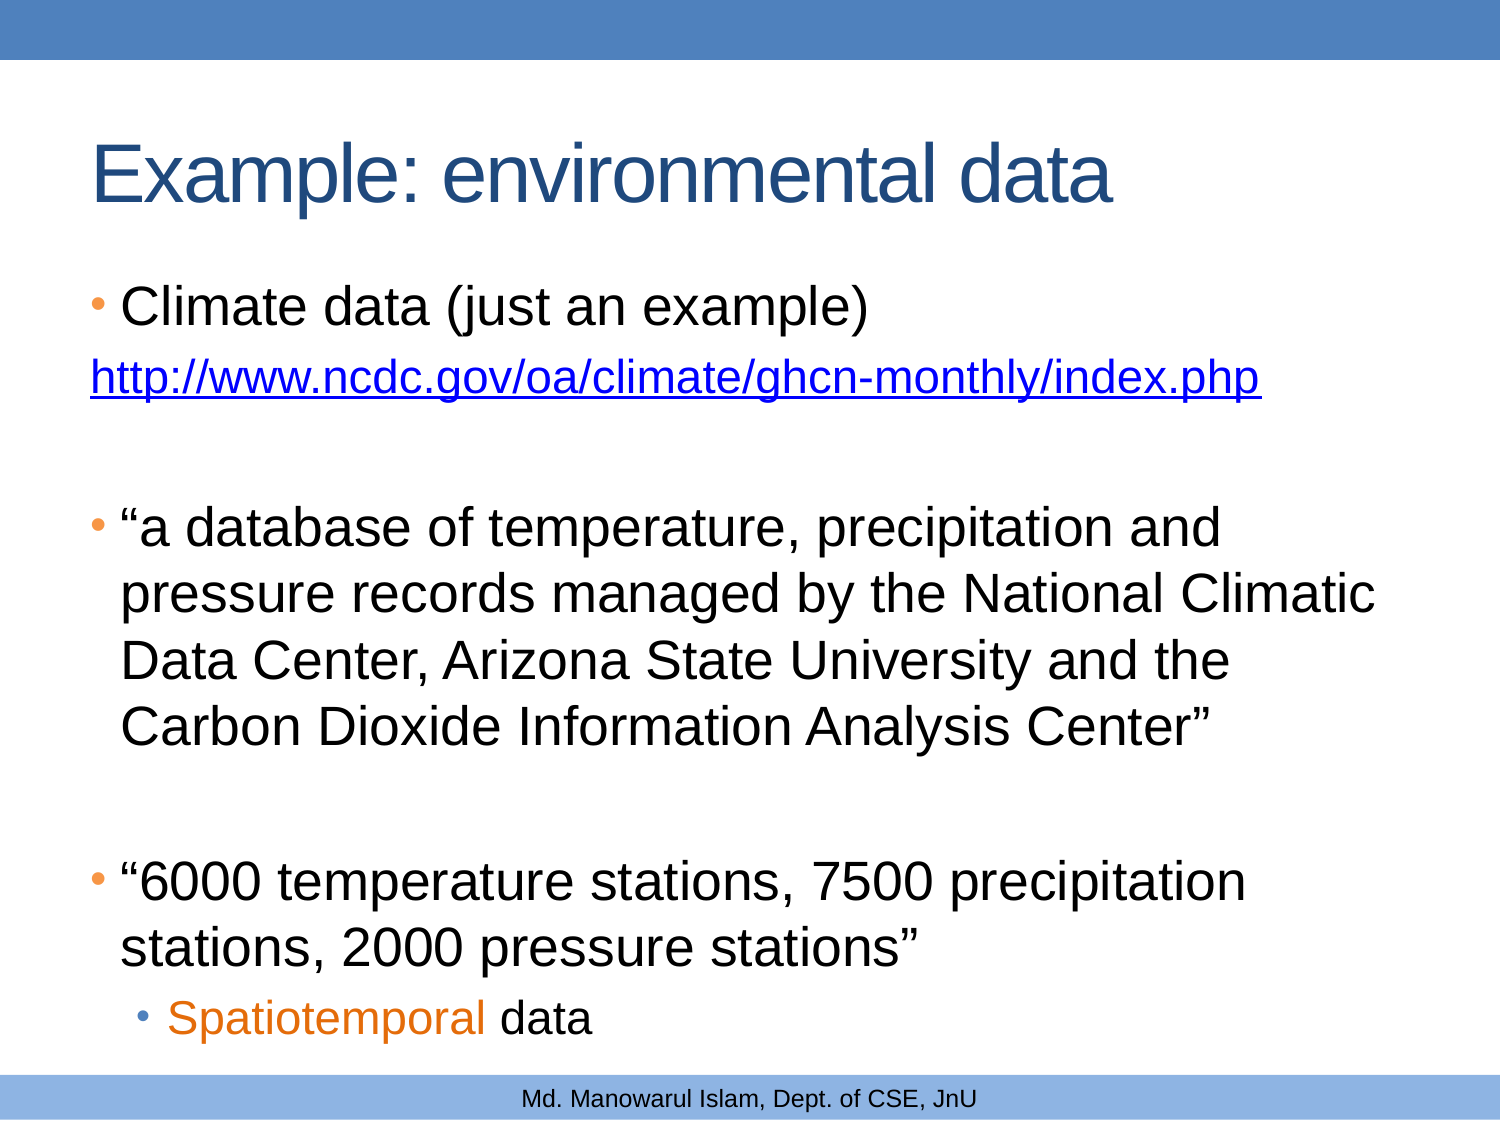

# Example: environmental data
Climate data (just an example)
http://www.ncdc.gov/oa/climate/ghcn-monthly/index.php

“a database of temperature, precipitation and pressure records managed by the National Climatic Data Center, Arizona State University and the Carbon Dioxide Information Analysis Center”

“6000 temperature stations, 7500 precipitation stations, 2000 pressure stations”
Spatiotemporal data